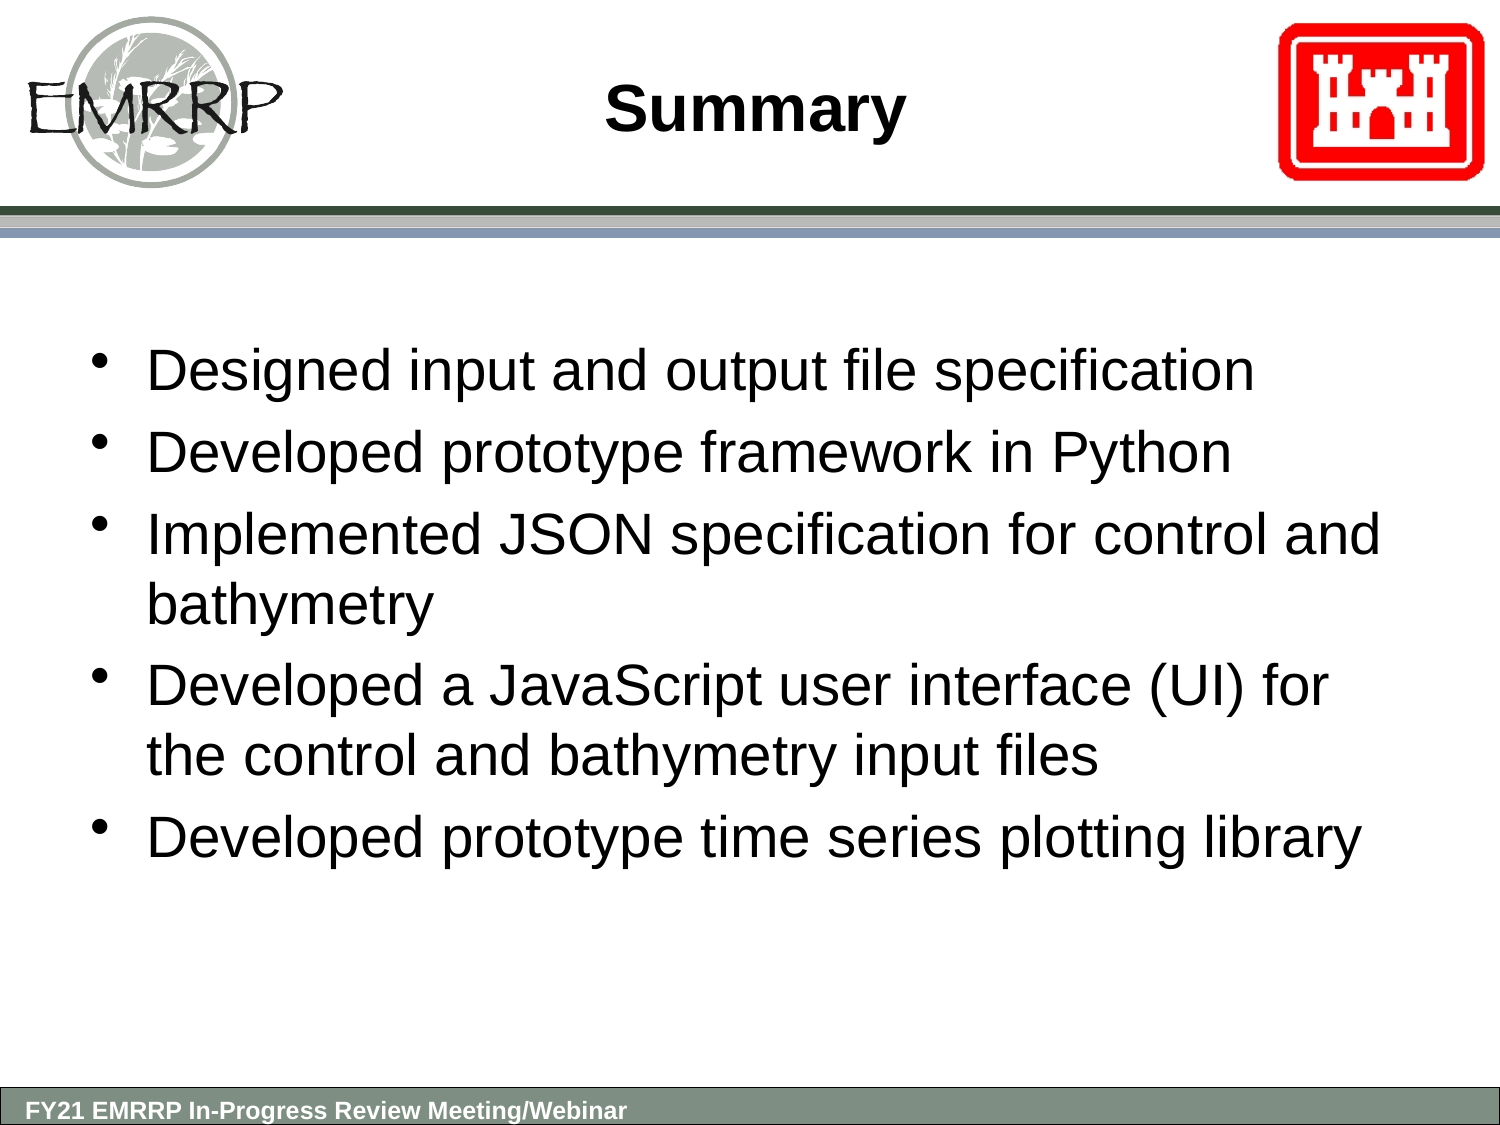

# Summary
Designed input and output file specification
Developed prototype framework in Python
Implemented JSON specification for control and bathymetry
Developed a JavaScript user interface (UI) for the control and bathymetry input files
Developed prototype time series plotting library